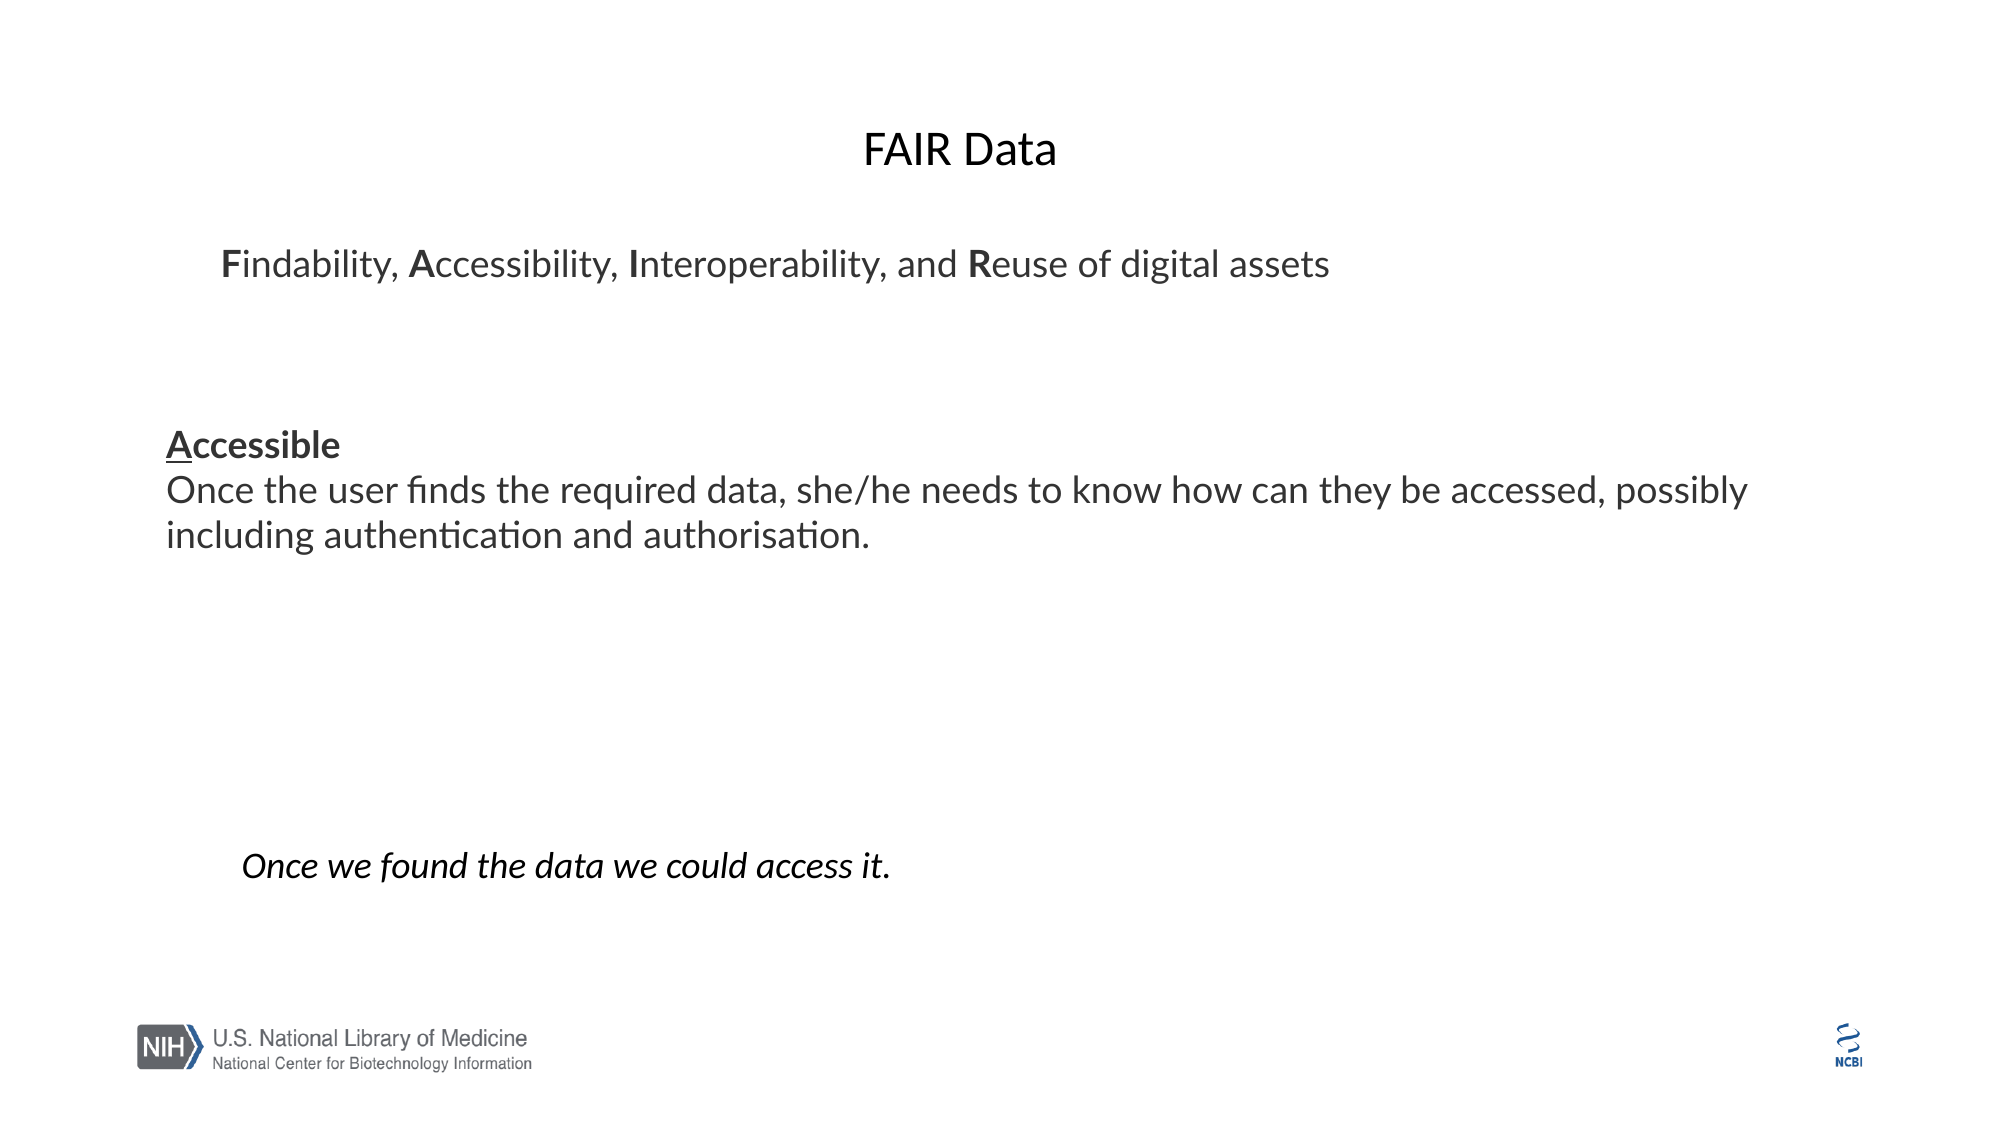

FAIR Data
Findability, Accessibility, Interoperability, and Reuse of digital assets
Accessible
Once the user finds the required data, she/he needs to know how can they be accessed, possibly including authentication and authorisation.
Once we found the data we could access it.